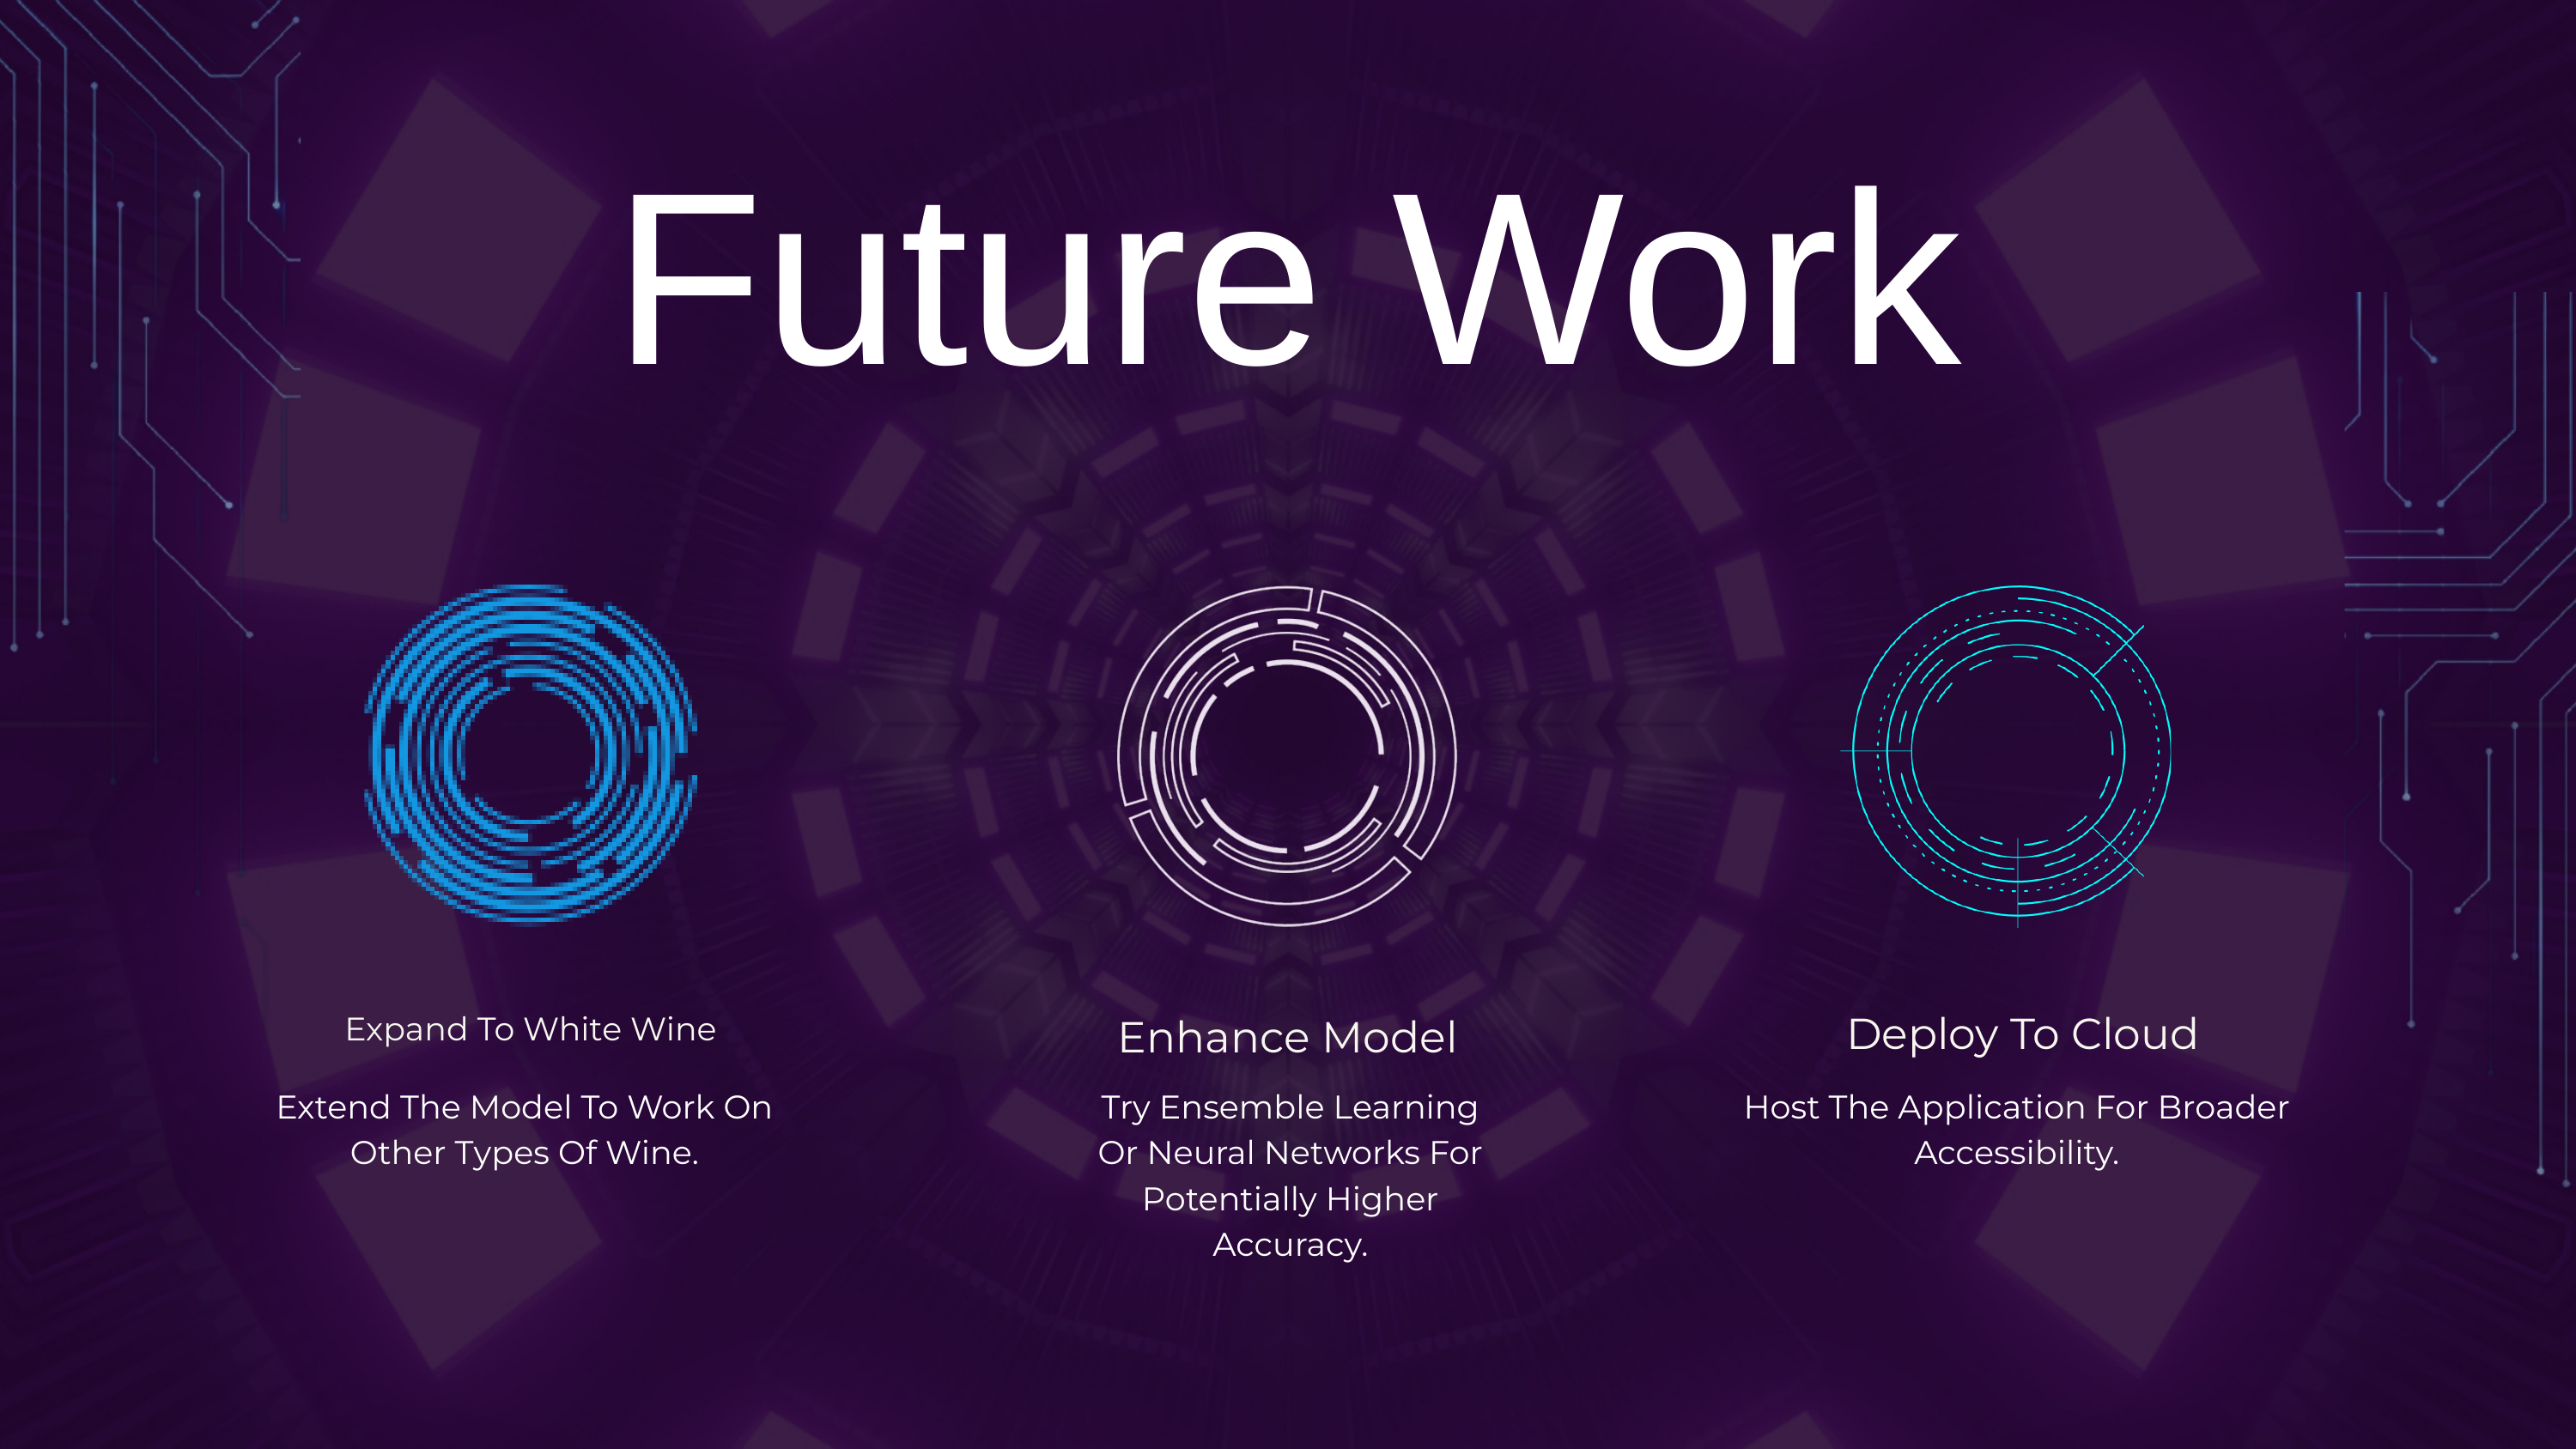

Future Work

Enhance Model
Expand To White Wine
Deploy To Cloud
Extend The Model To Work On Other Types Of Wine.
Try Ensemble Learning Or Neural Networks For Potentially Higher Accuracy.
Host The Application For Broader Accessibility.